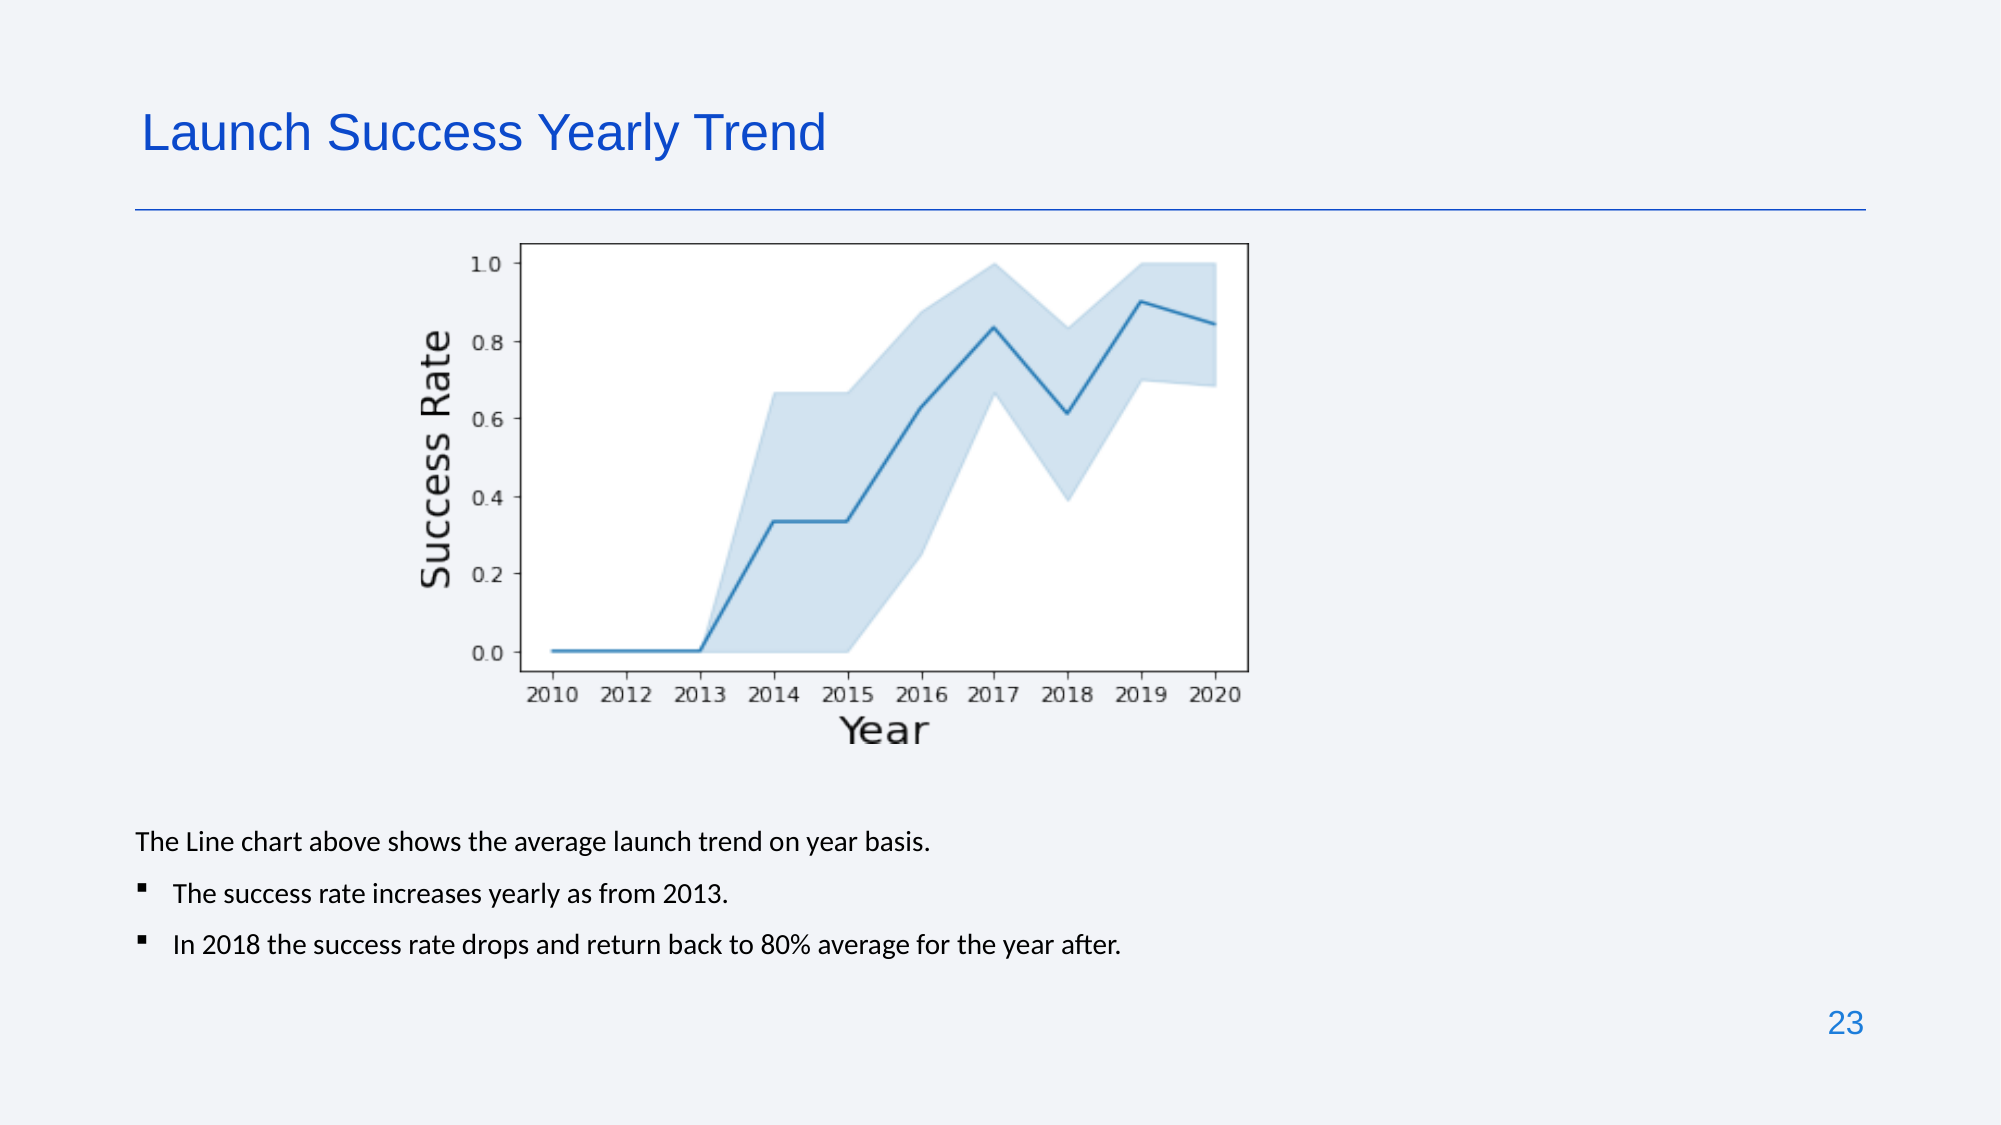

Launch Success Yearly Trend

The Line chart above shows the average launch trend on year basis.
The success rate increases yearly as from 2013.
In 2018 the success rate drops and return back to 80% average for the year after.

23